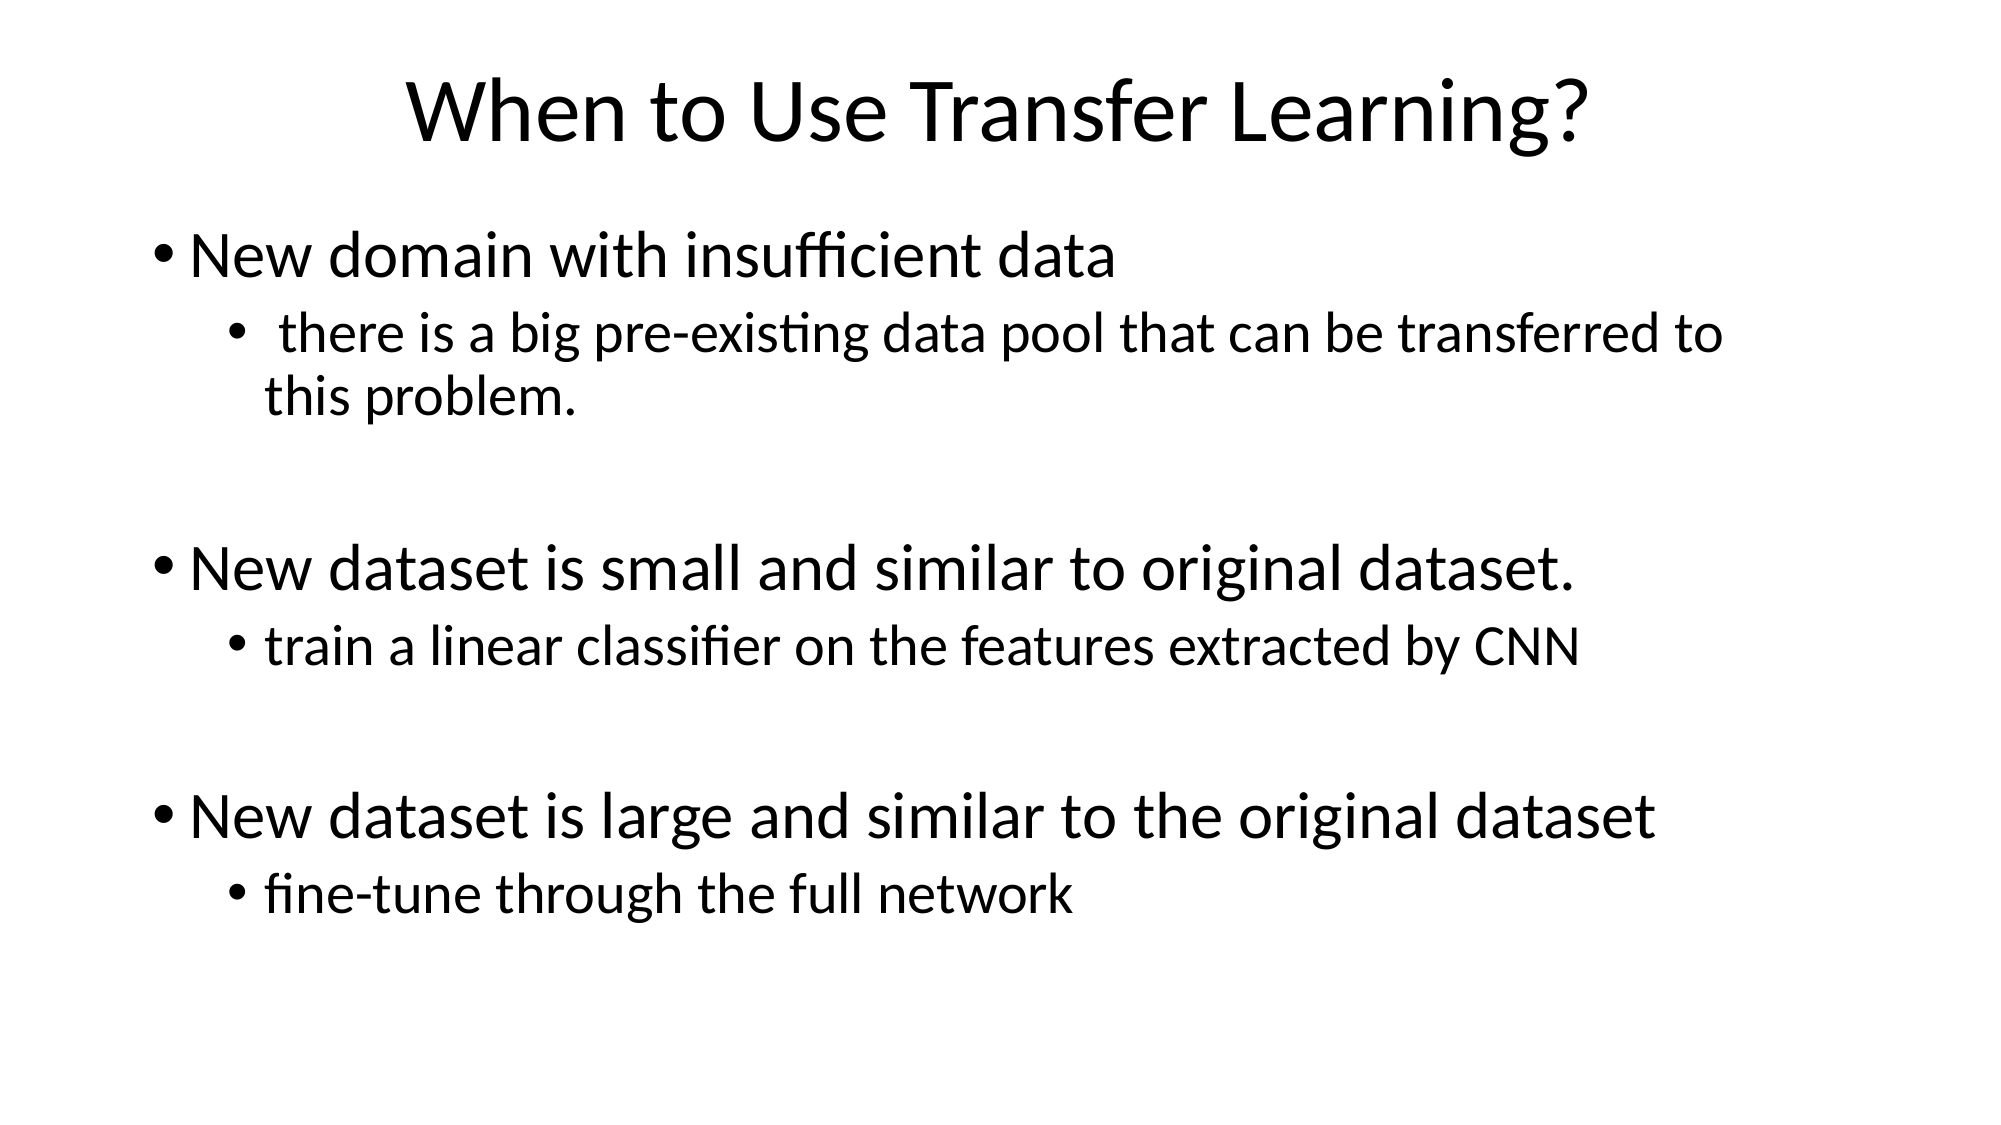

# When to Use Transfer Learning?
New domain with insufficient data
 there is a big pre-existing data pool that can be transferred to this problem.

New dataset is small and similar to original dataset.
train a linear classifier on the features extracted by CNN

New dataset is large and similar to the original dataset
fine-tune through the full network